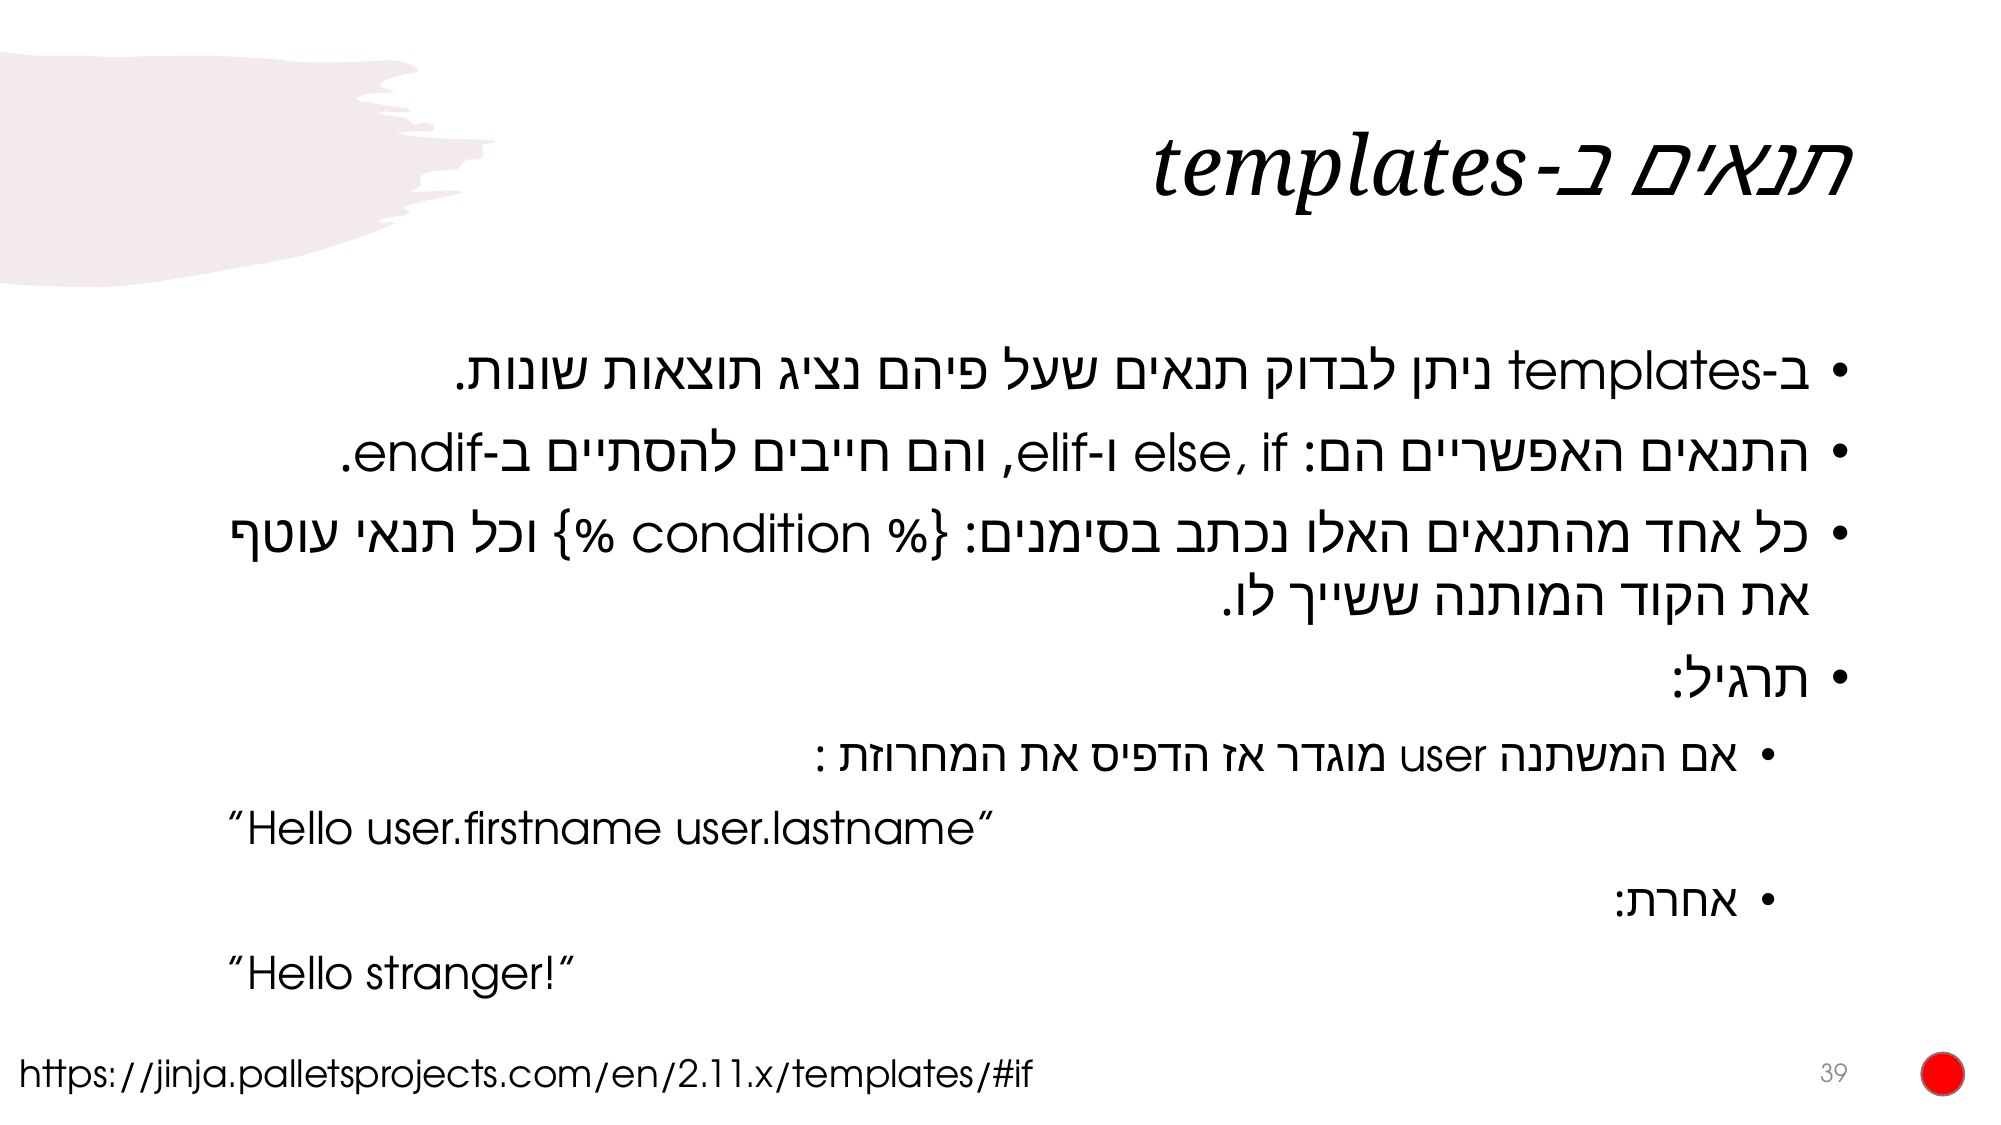

# תנאים ב-templates
ב-templates ניתן לבדוק תנאים שעל פיהם נציג תוצאות שונות.
התנאים האפשריים הם: else, if ו-elif, והם חייבים להסתיים ב-endif.
כל אחד מהתנאים האלו נכתב בסימנים: {% condition %} וכל תנאי עוטף את הקוד המותנה ששייך לו.
תרגיל:
אם המשתנה user מוגדר אז הדפיס את המחרוזת :
”Hello user.firstname user.lastname”
אחרת:
”Hello stranger!”
https://jinja.palletsprojects.com/en/2.11.x/templates/#if
39